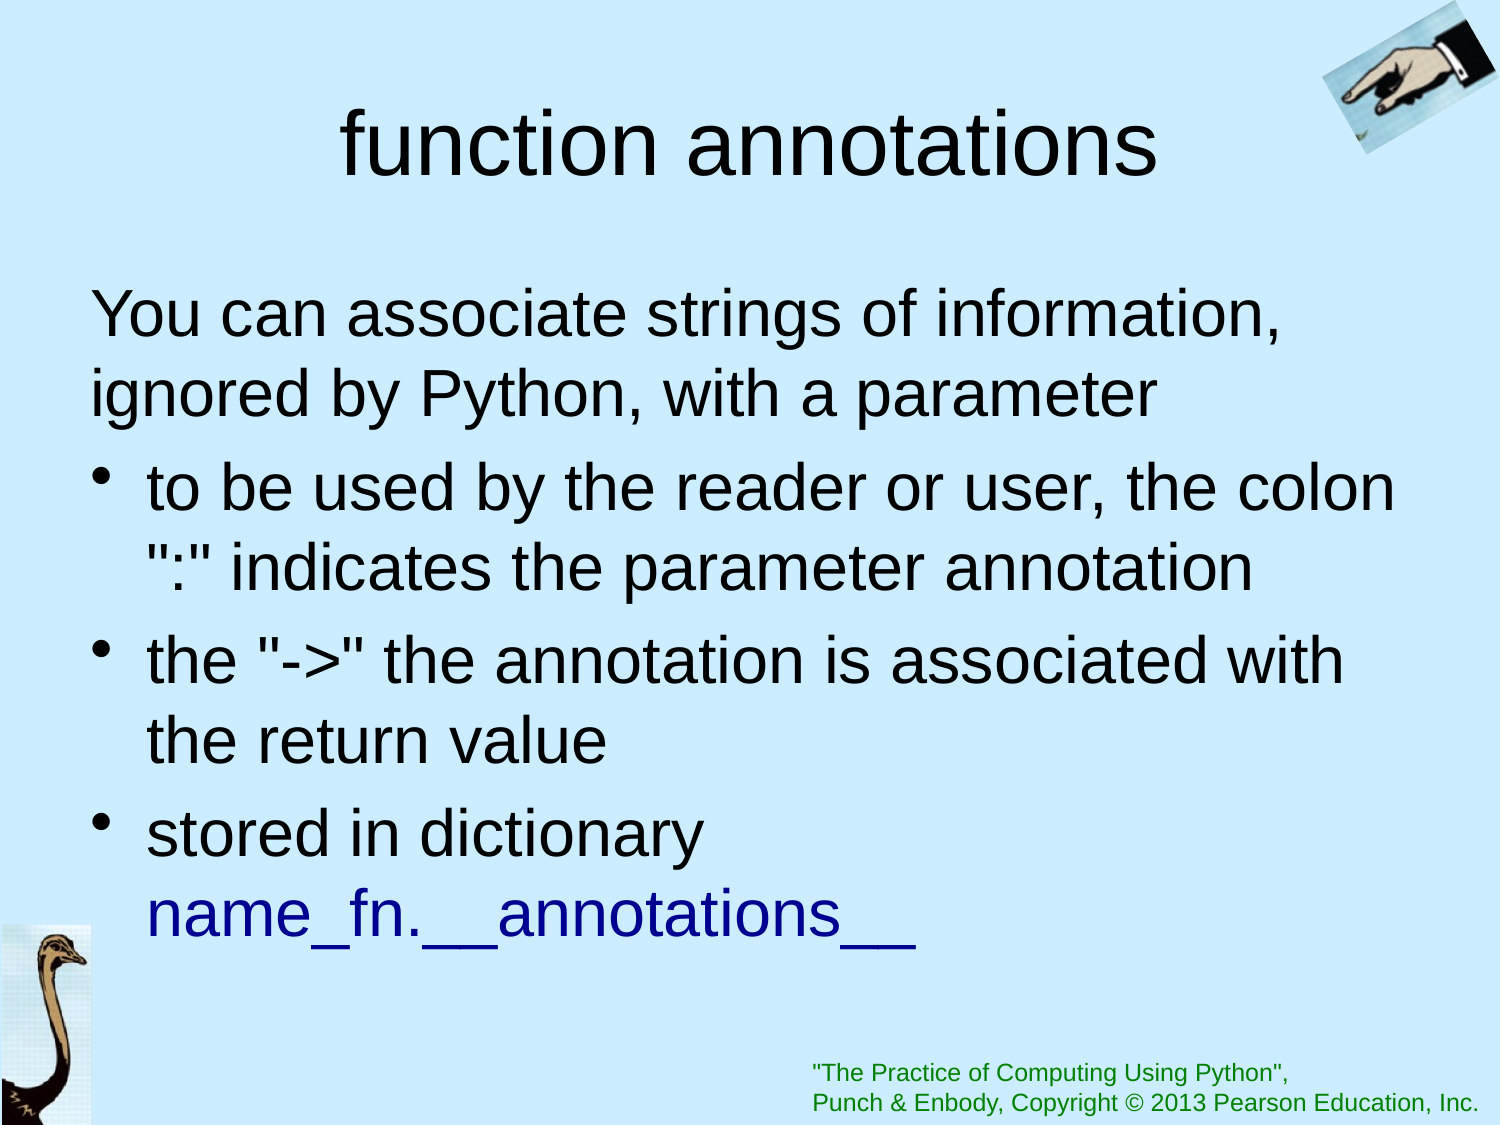

# function annotations
You can associate strings of information, ignored by Python, with a parameter
to be used by the reader or user, the colon ":" indicates the parameter annotation
the "->" the annotation is associated with the return value
stored in dictionary name_fn.__annotations__